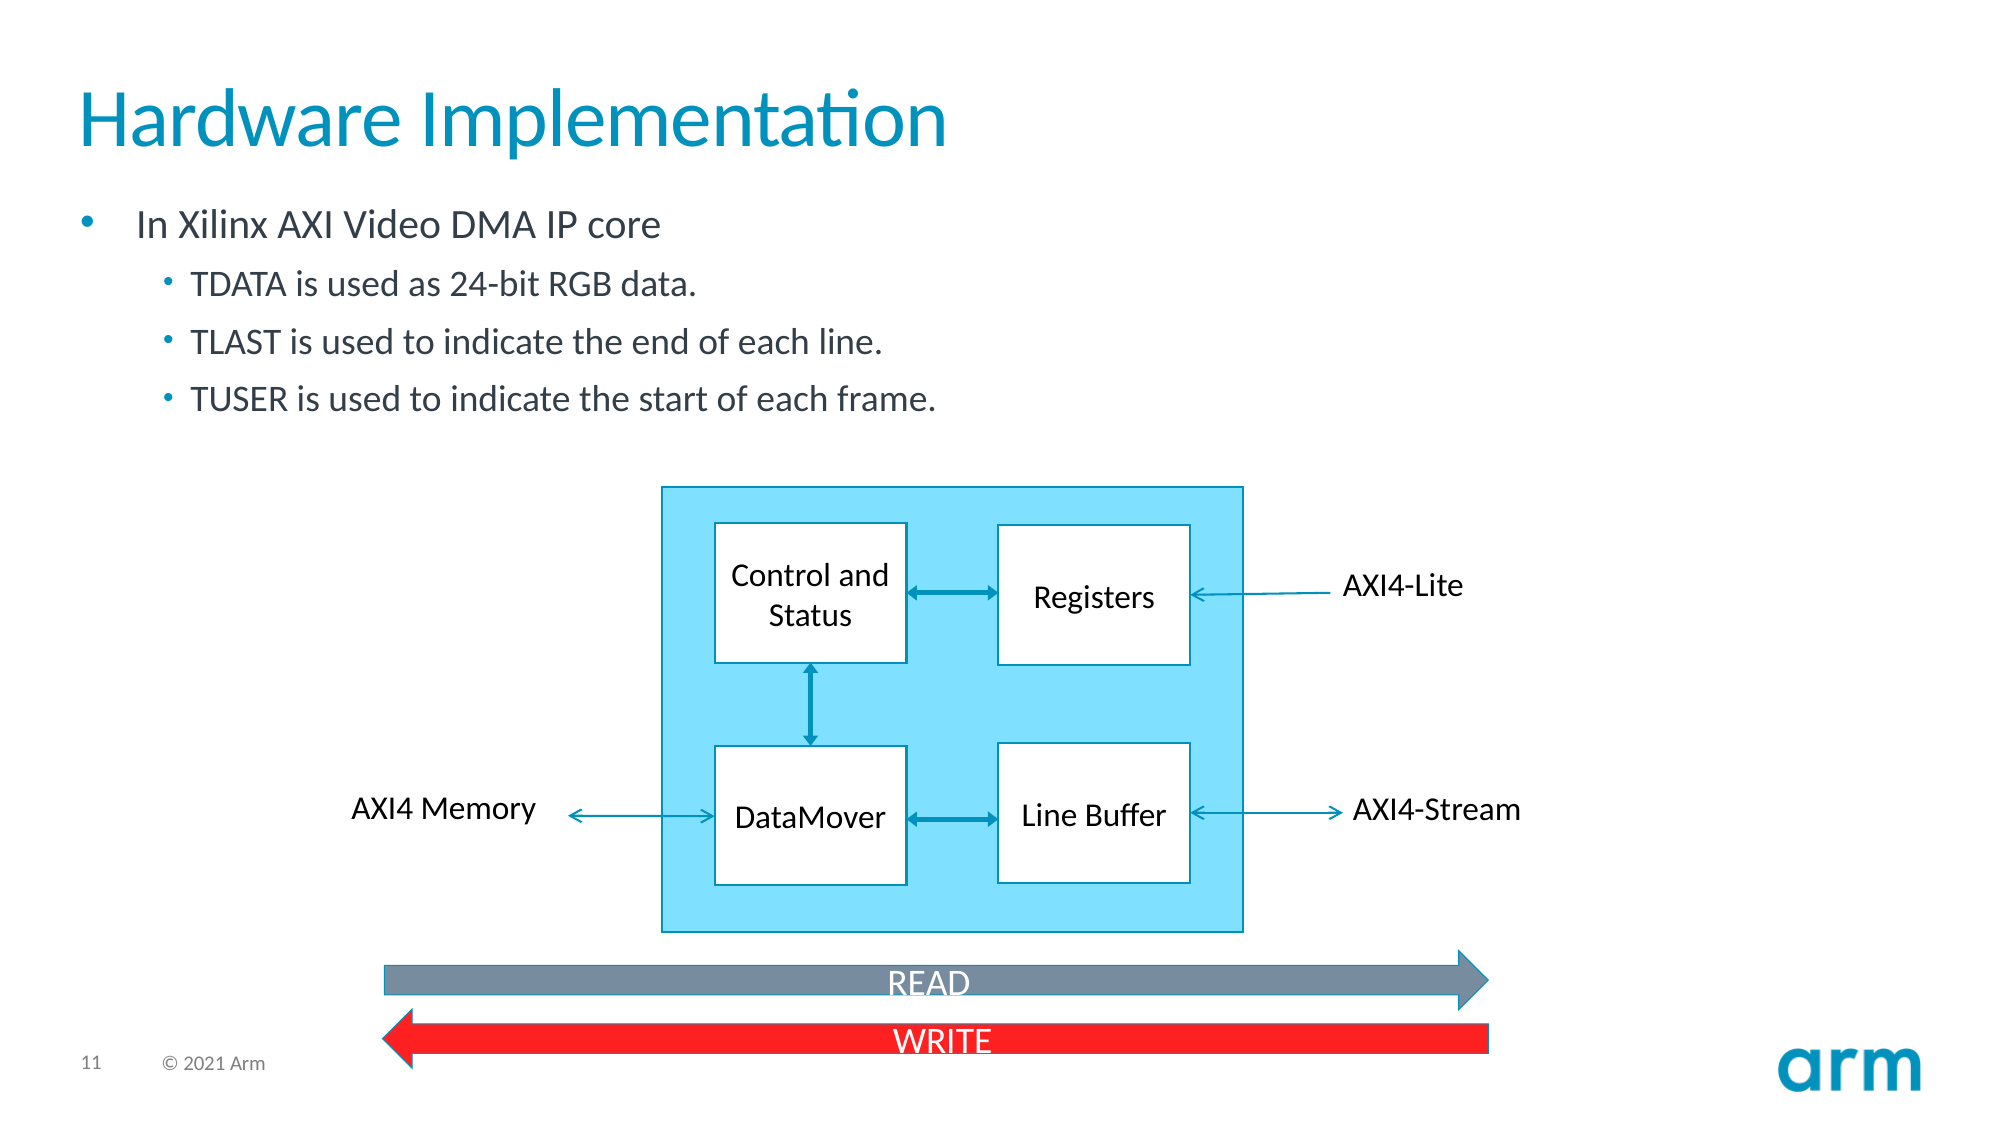

# Hardware Implementation
In Xilinx AXI Video DMA IP core
TDATA is used as 24-bit RGB data.
TLAST is used to indicate the end of each line.
TUSER is used to indicate the start of each frame.

Control and Status
Registers
AXI4-Lite
Line Buffer
DataMover
AXI4 Memory
AXI4-Stream
READ
WRITE